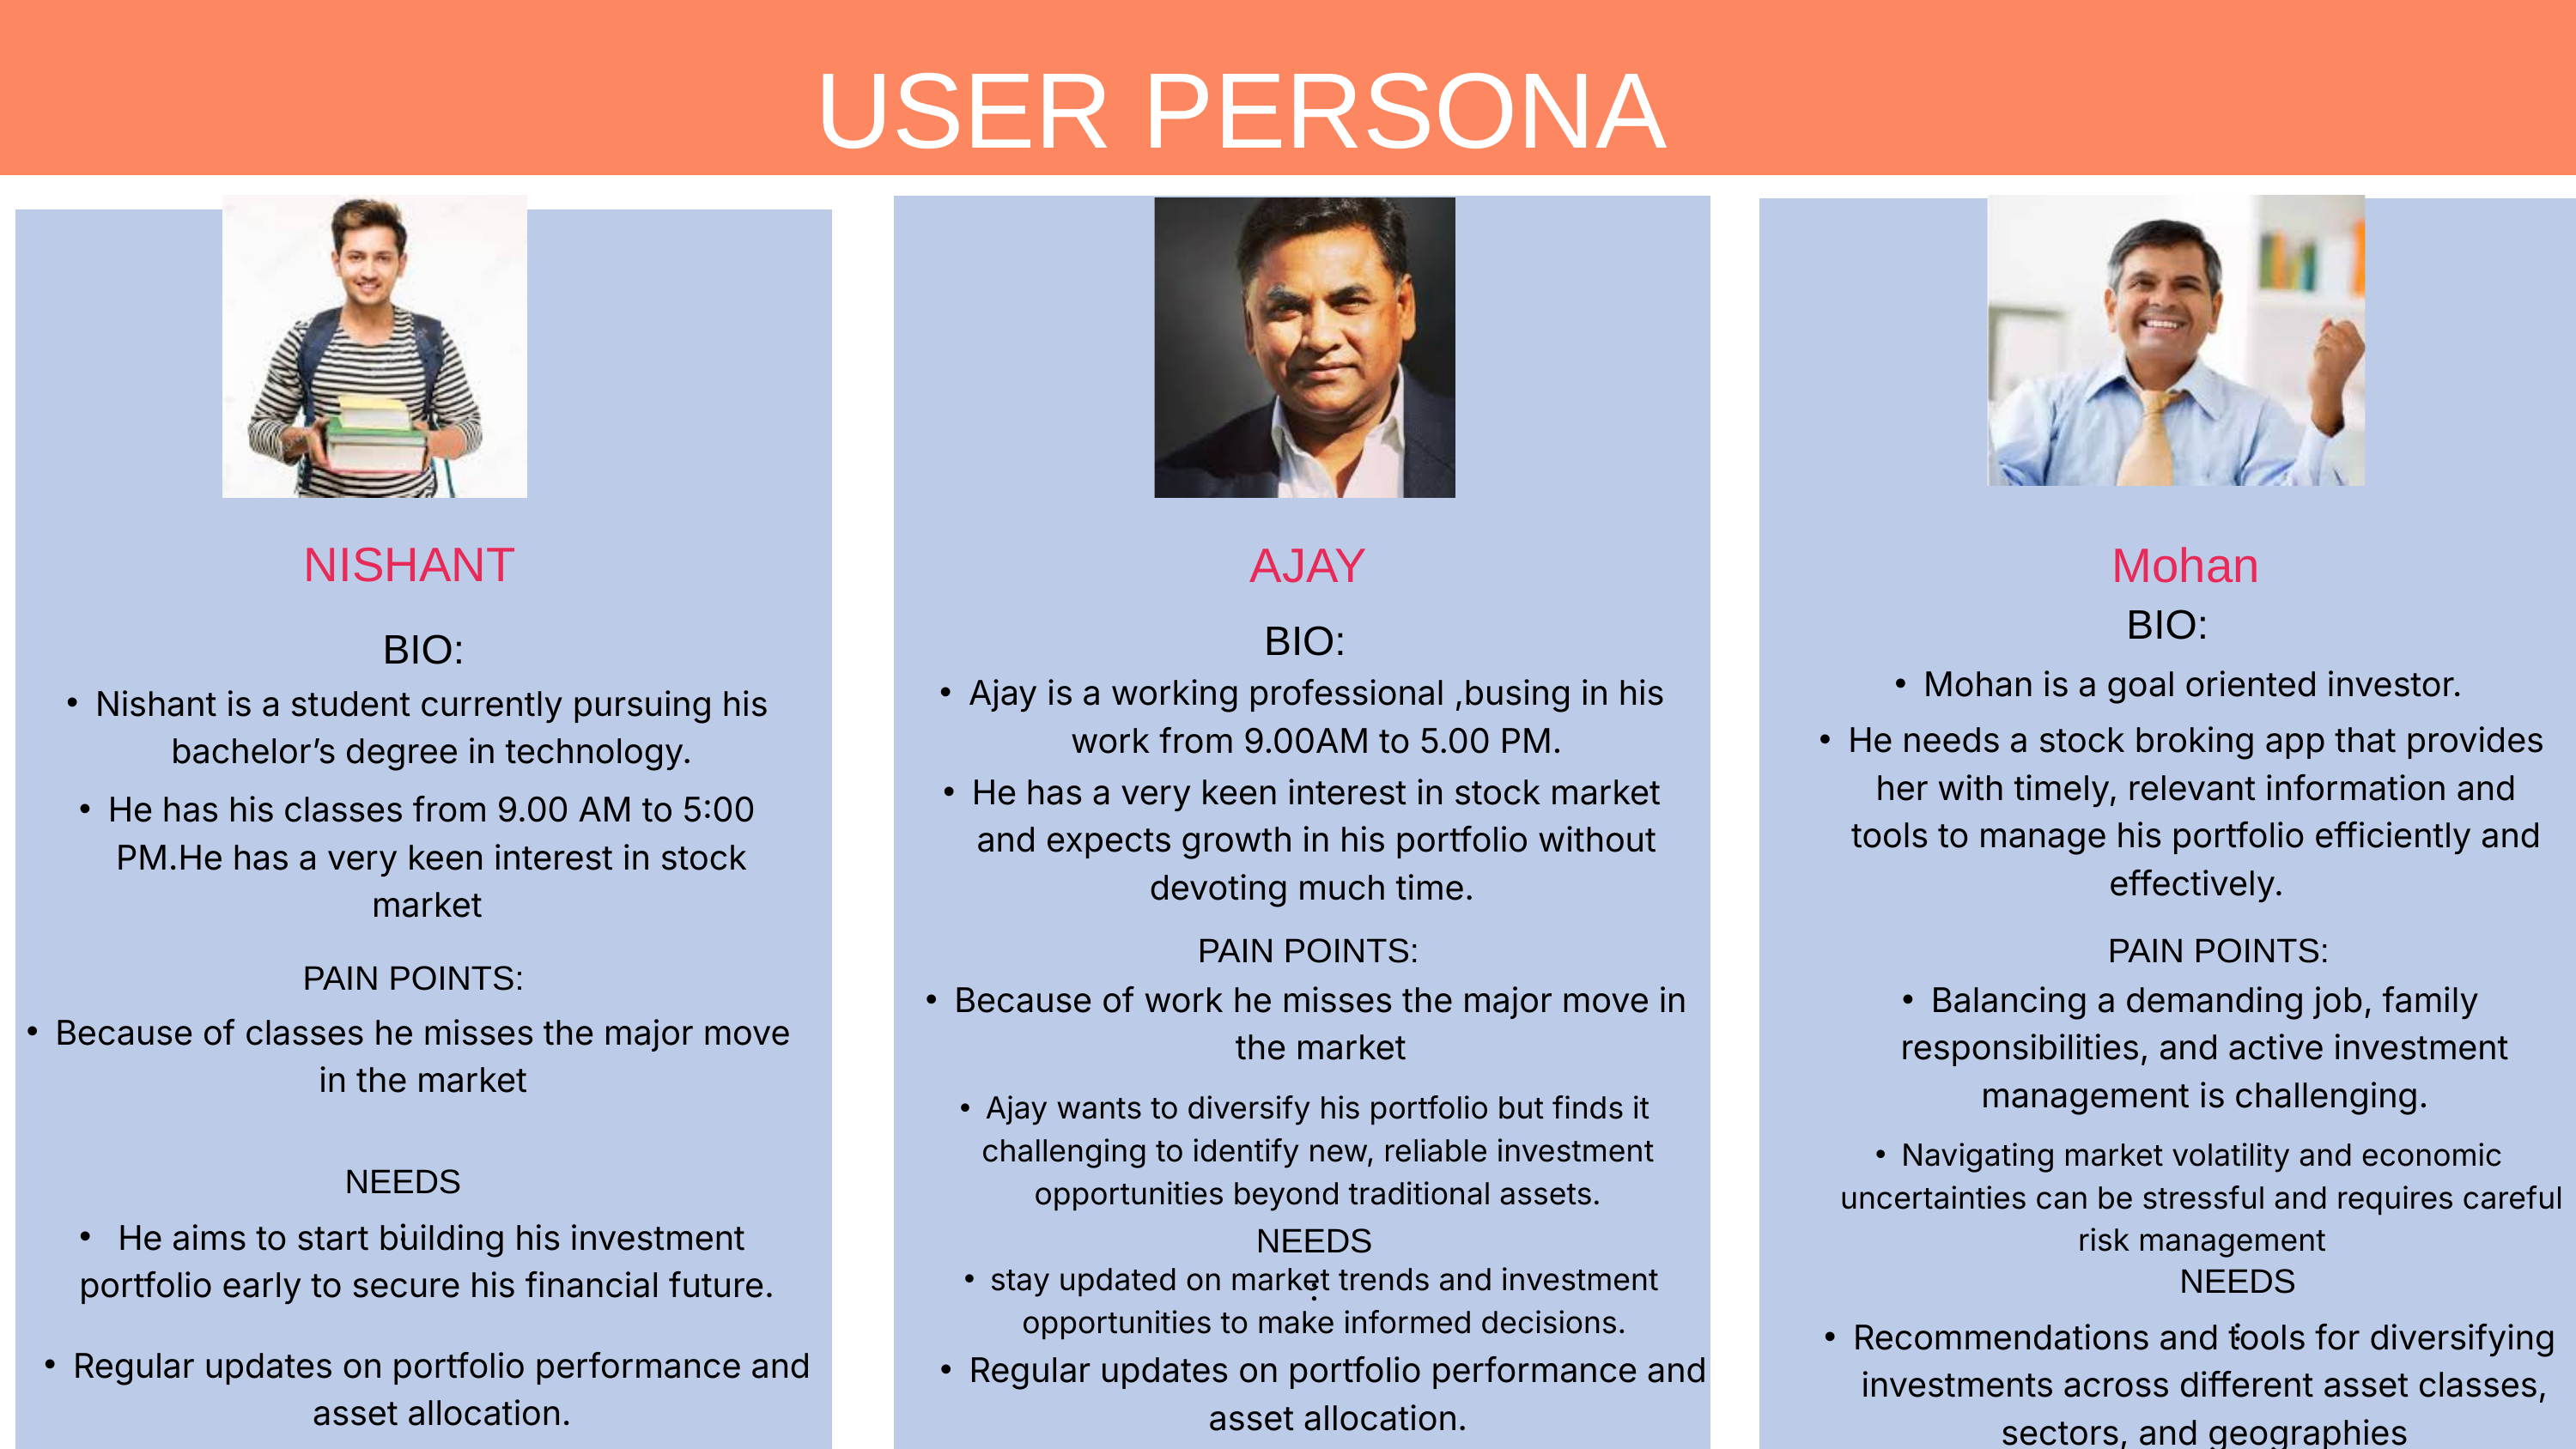

USER PERSONA

NISHANT
AJAY
Mohan
BIO:
BIO:
BIO:
Mohan is a goal oriented investor.
Ajay is a working professional ,busing in his work from 9.00AM to 5.00 PM.
Nishant is a student currently pursuing his bachelor’s degree in technology.
He needs a stock broking app that provides her with timely, relevant information and tools to manage his portfolio efficiently and effectively.
He has a very keen interest in stock market and expects growth in his portfolio without devoting much time.
He has his classes from 9.00 AM to 5:00 PM.He has a very keen interest in stock market
PAIN POINTS:
PAIN POINTS:
PAIN POINTS:
Because of work he misses the major move in the market
Balancing a demanding job, family responsibilities, and active investment management is challenging.
Because of classes he misses the major move in the market
Ajay wants to diversify his portfolio but finds it challenging to identify new, reliable investment opportunities beyond traditional assets.
Navigating market volatility and economic uncertainties can be stressful and requires careful risk management
NEEDS:
 He aims to start building his investment portfolio early to secure his financial future.
NEEDS:
NEEDS:
stay updated on market trends and investment opportunities to make informed decisions.

Recommendations and tools for diversifying investments across different asset classes, sectors, and geographies
Regular updates on portfolio performance and asset allocation.
Regular updates on portfolio performance and asset allocation.